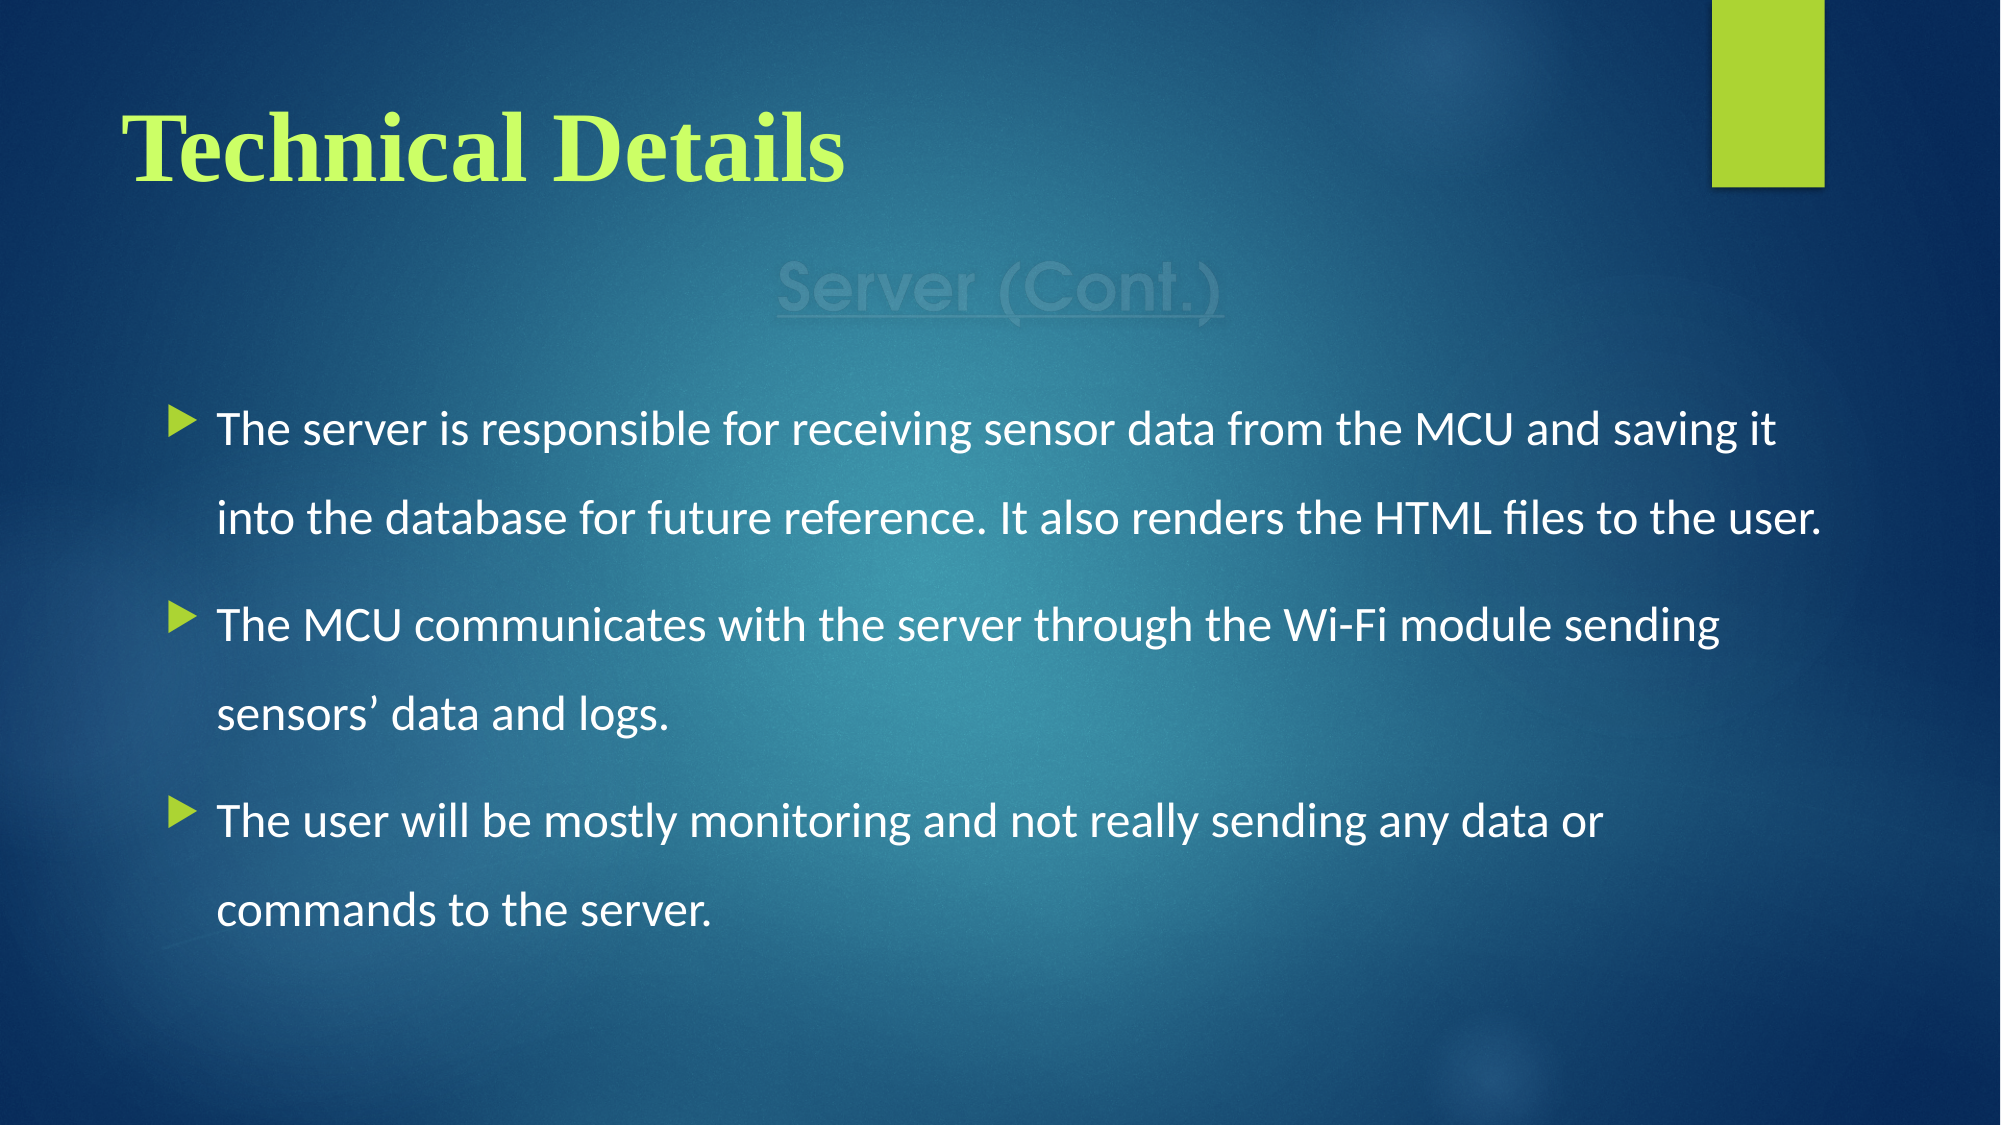

# Technical Details
Server (Cont.)
The server is responsible for receiving sensor data from the MCU and saving it into the database for future reference. It also renders the HTML files to the user.
The MCU communicates with the server through the Wi-Fi module sending sensors’ data and logs.
The user will be mostly monitoring and not really sending any data or commands to the server.